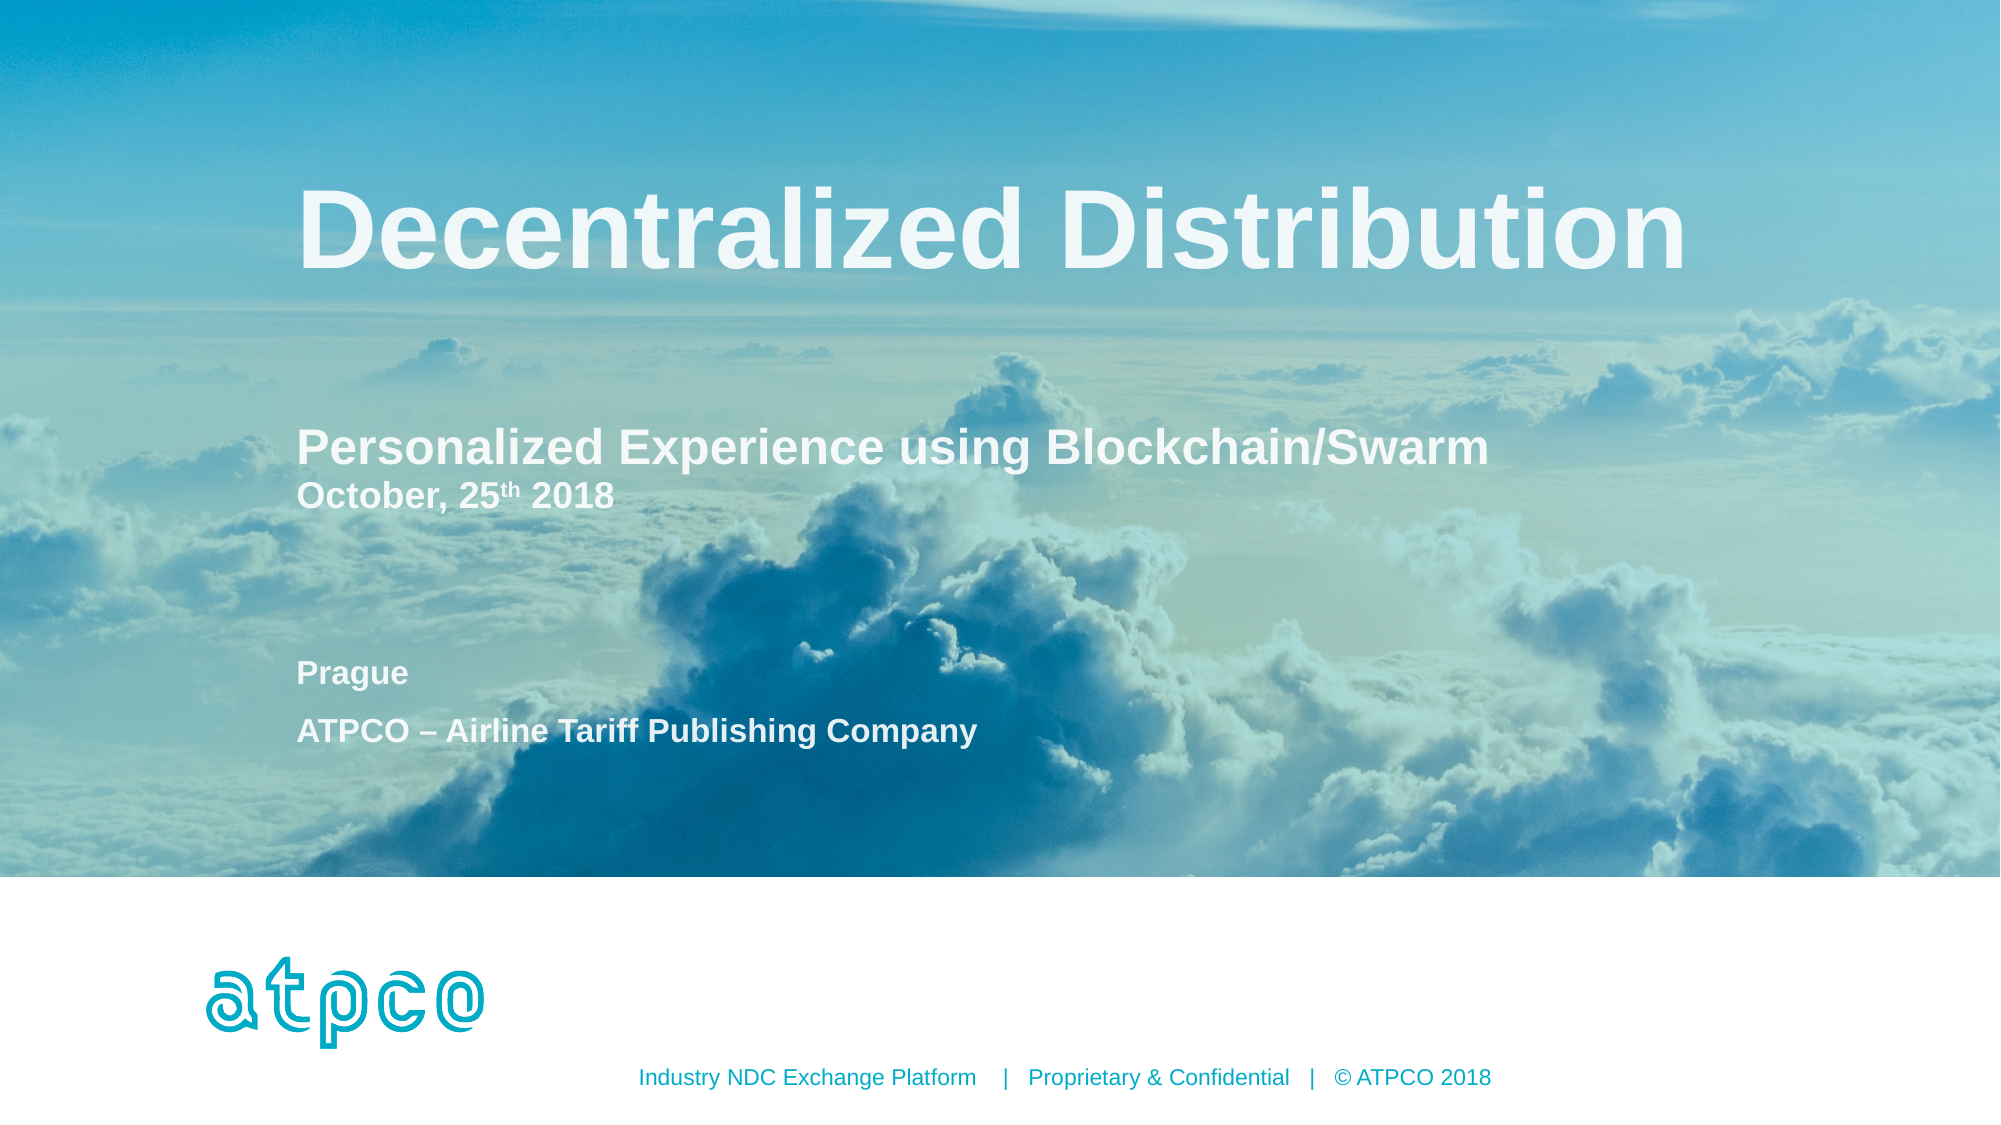

Decentralized Distribution

Personalized Experience using Blockchain/Swarm
October, 25th 2018

Prague
ATPCO – Airline Tariff Publishing Company
Industry NDC Exchange Platform    |   Proprietary & Confidential   |   © ATPCO 2018